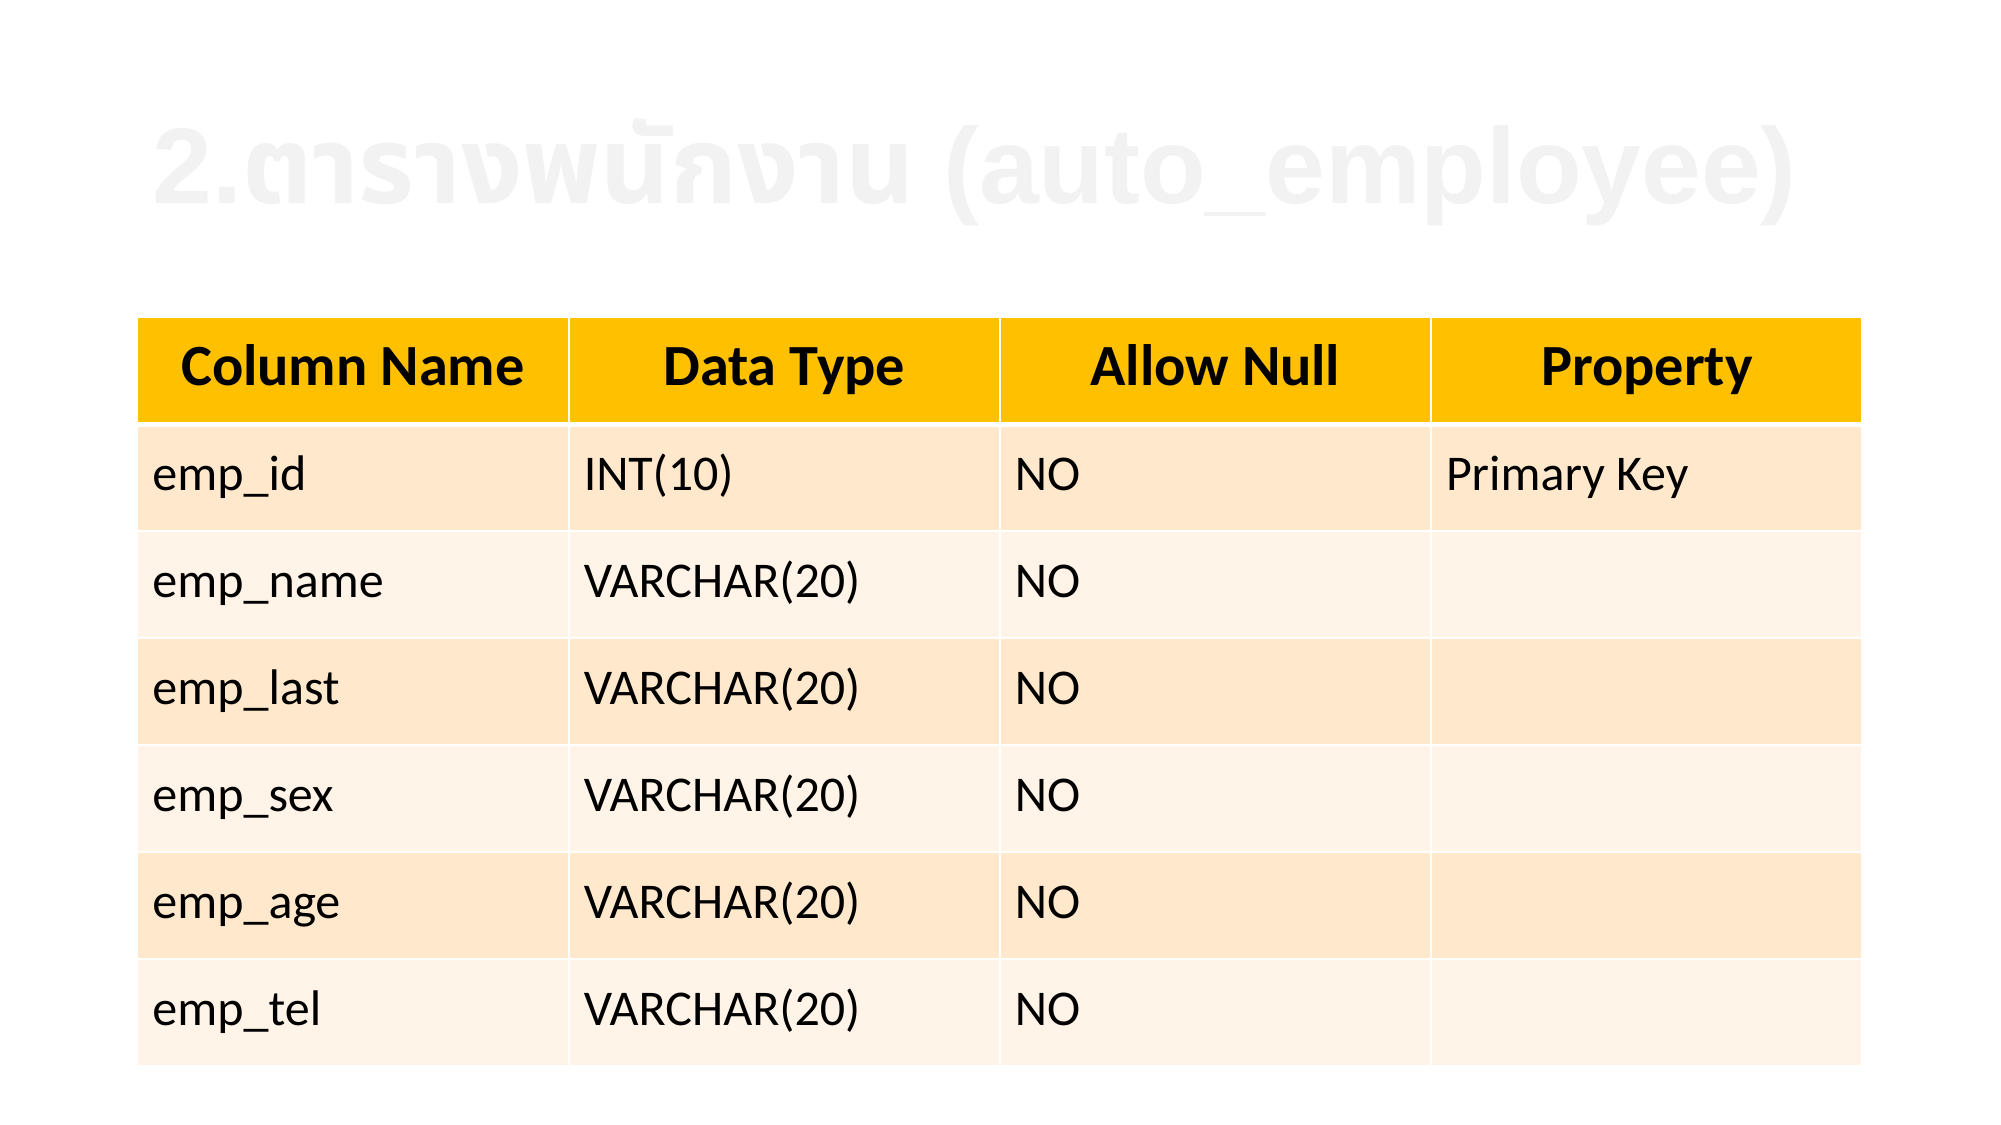

# 2.ตารางพนักงาน (auto_employee)
| Column Name | Data Type | Allow Null | Property |
| --- | --- | --- | --- |
| emp\_id | INT(10) | NO | Primary Key |
| emp\_name | VARCHAR(20) | NO |  |
| emp\_last | VARCHAR(20) | NO |  |
| emp\_sex | VARCHAR(20) | NO |  |
| emp\_age | VARCHAR(20) | NO |  |
| emp\_tel | VARCHAR(20) | NO |  |